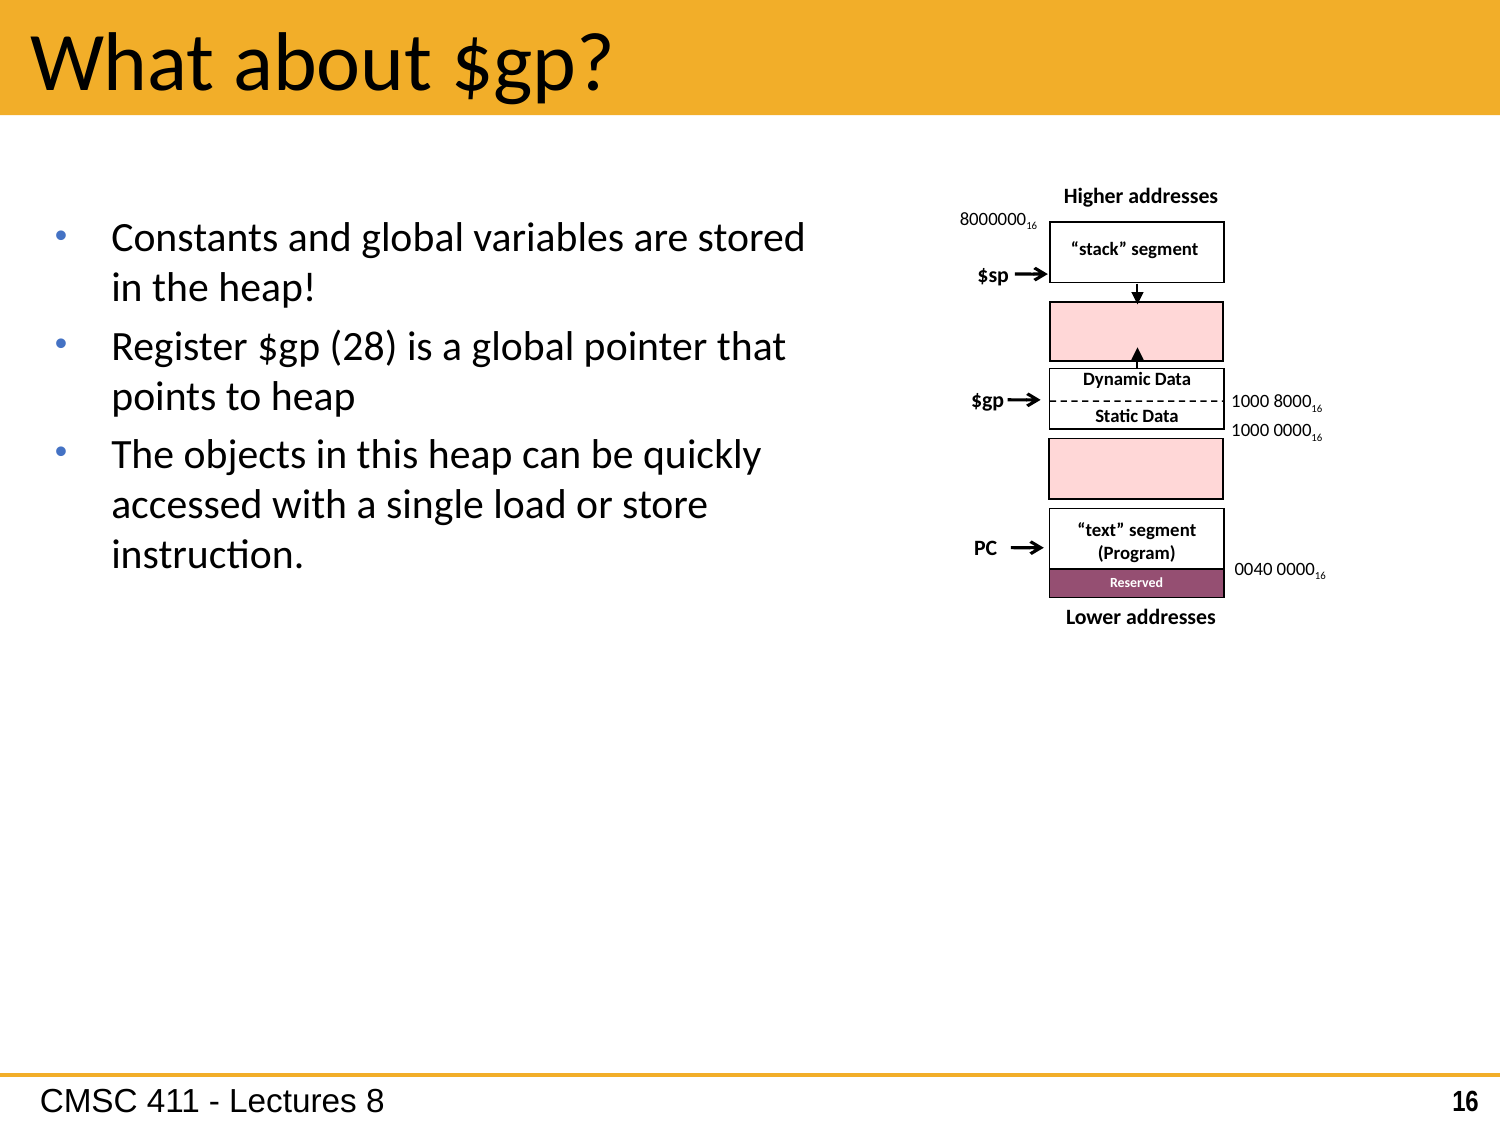

# What about $gp?
Higher addresses
Constants and global variables are stored in the heap!
Register $gp (28) is a global pointer that points to heap
The objects in this heap can be quickly accessed with a single load or store instruction.
800000016

“stack” segment
$sp

Dynamic Data

1000 800016
$gp

Static Data
1000 000016

“text” segment
(Program)
PC

0040 000016
Reserved
Lower addresses
16